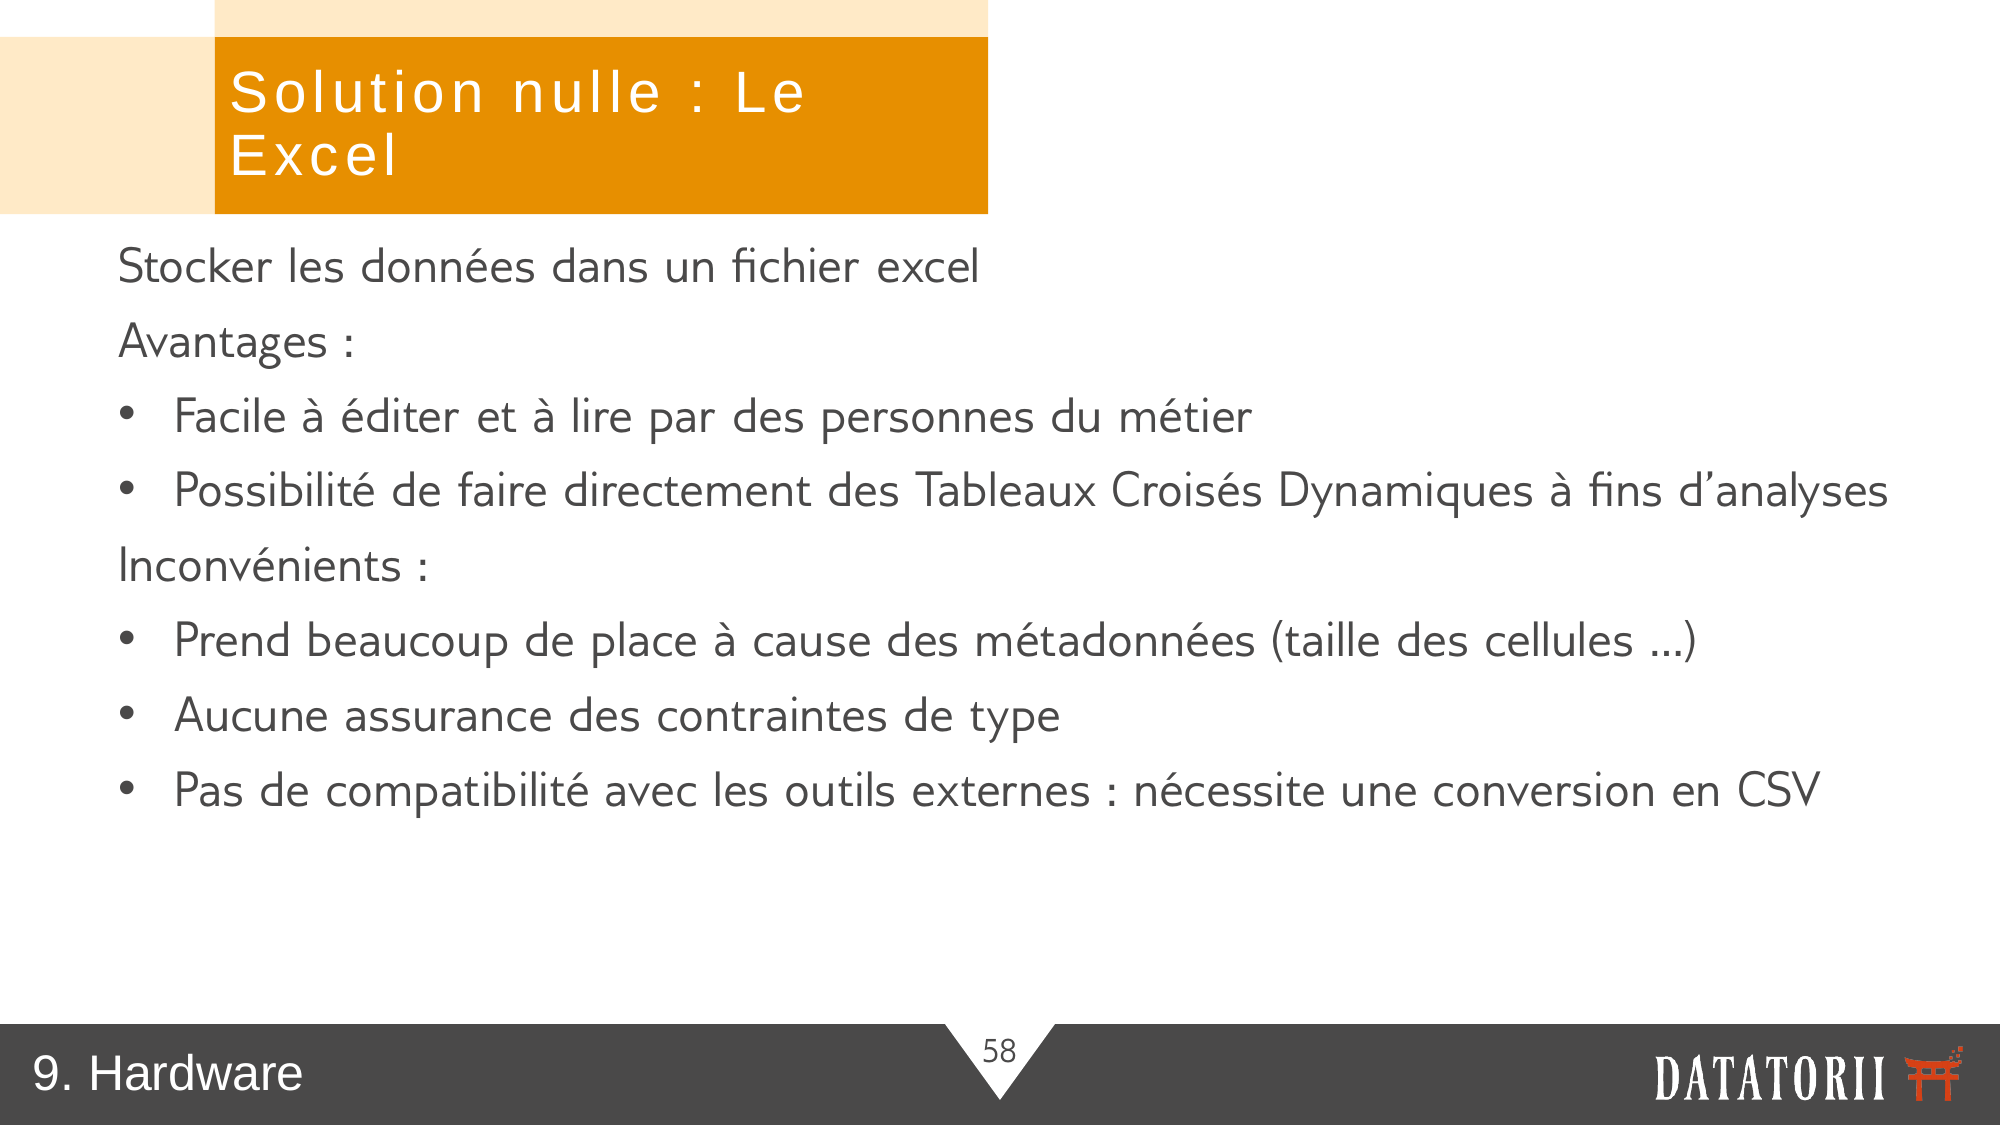

Solution nulle : Le Excel
Stocker les données dans un fichier excel
Avantages :
Facile à éditer et à lire par des personnes du métier
Possibilité de faire directement des Tableaux Croisés Dynamiques à fins d’analyses
Inconvénients :
Prend beaucoup de place à cause des métadonnées (taille des cellules …)
Aucune assurance des contraintes de type
Pas de compatibilité avec les outils externes : nécessite une conversion en CSV

9. Hardware